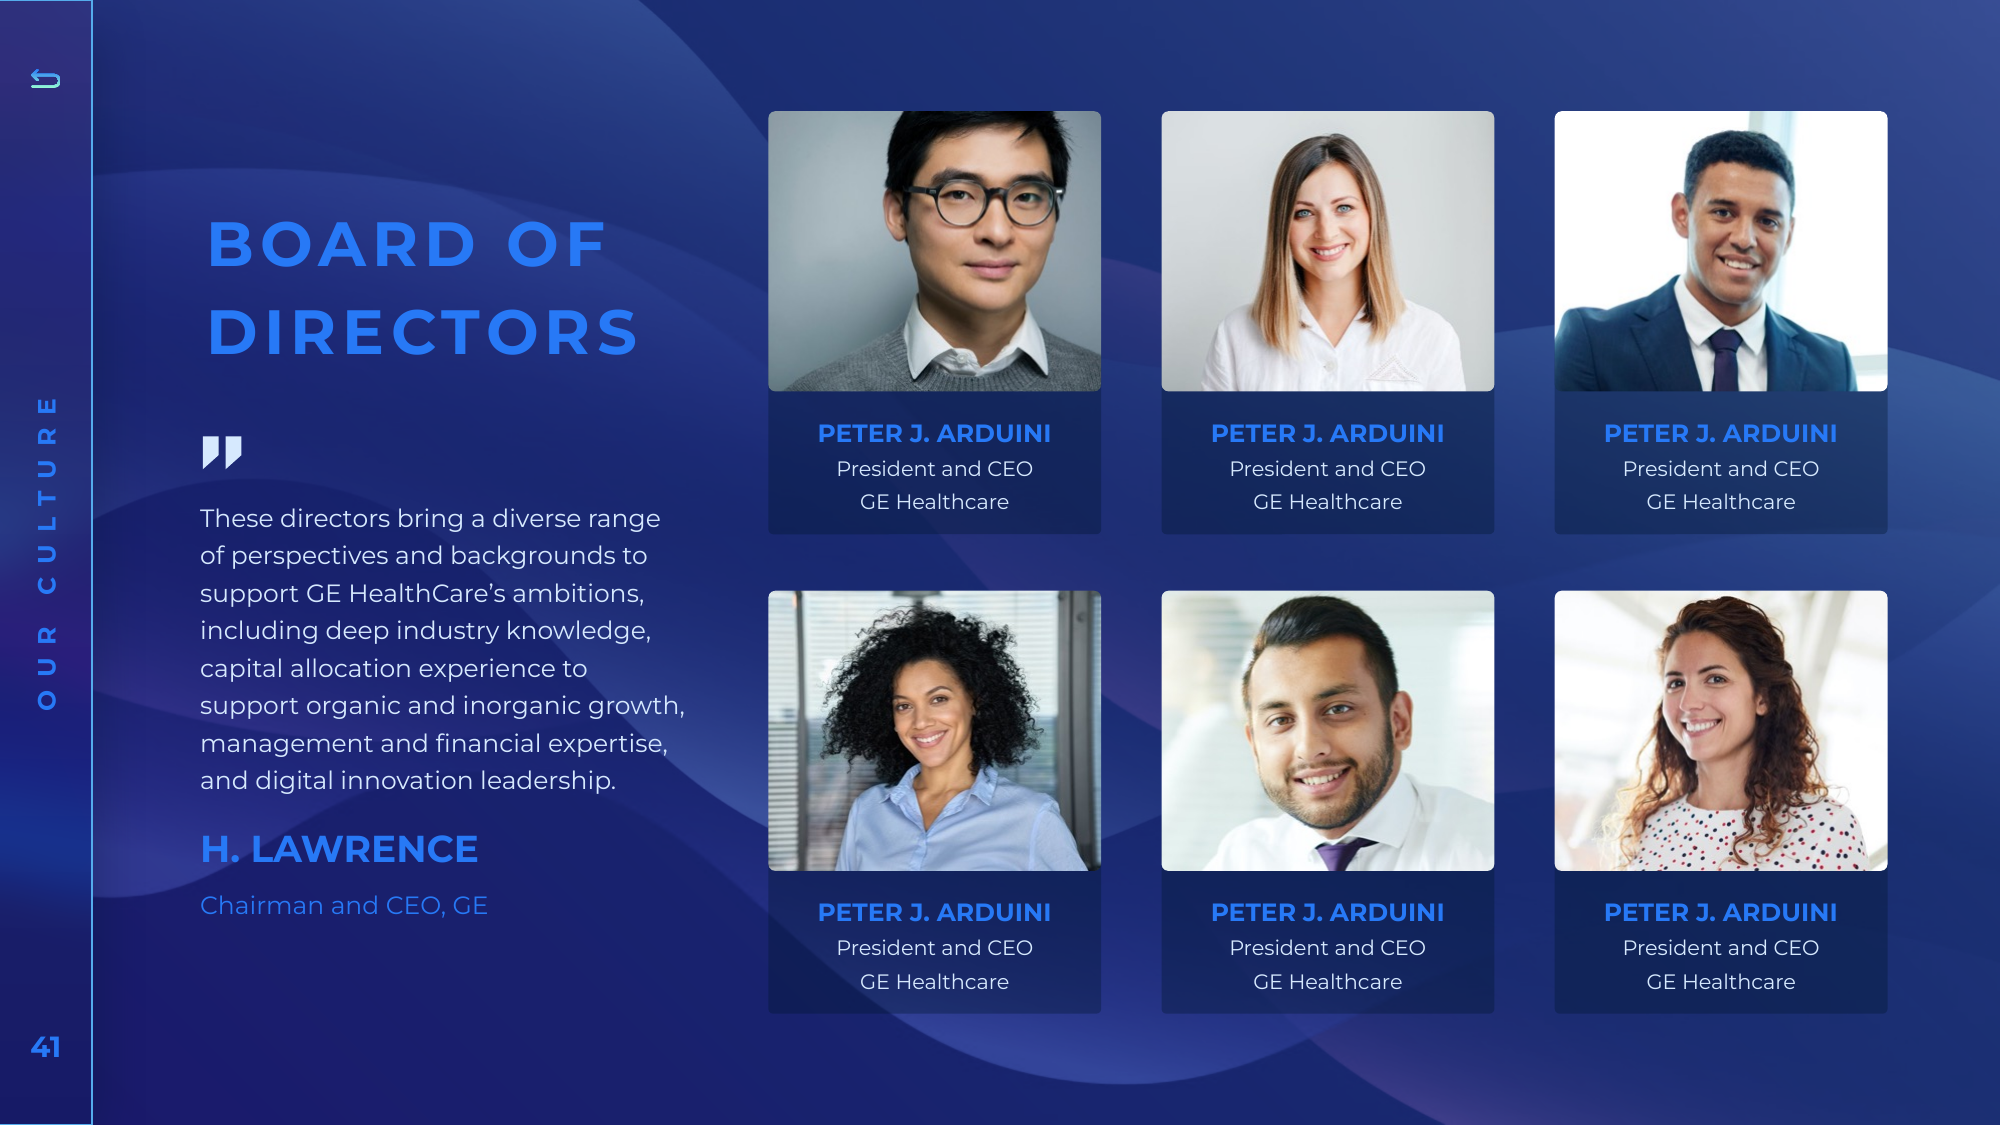

BOARD OF
DIRECTORS

PETER J. ARDUINI
President and CEO
GE Healthcare
PETER J. ARDUINI
President and CEO
GE Healthcare
PETER J. ARDUINI
President and CEO
GE Healthcare

These directors bring a diverse range of perspectives and backgrounds to support GE HealthCare’s ambitions, including deep industry knowledge, capital allocation experience to support organic and inorganic growth, management and financial expertise, and digital innovation leadership.
H. LAWRENCE
Chairman and CEO, GE
OUR CULTURE

PETER J. ARDUINI
President and CEO
GE Healthcare
PETER J. ARDUINI
President and CEO
GE Healthcare
PETER J. ARDUINI
President and CEO
GE Healthcare
41